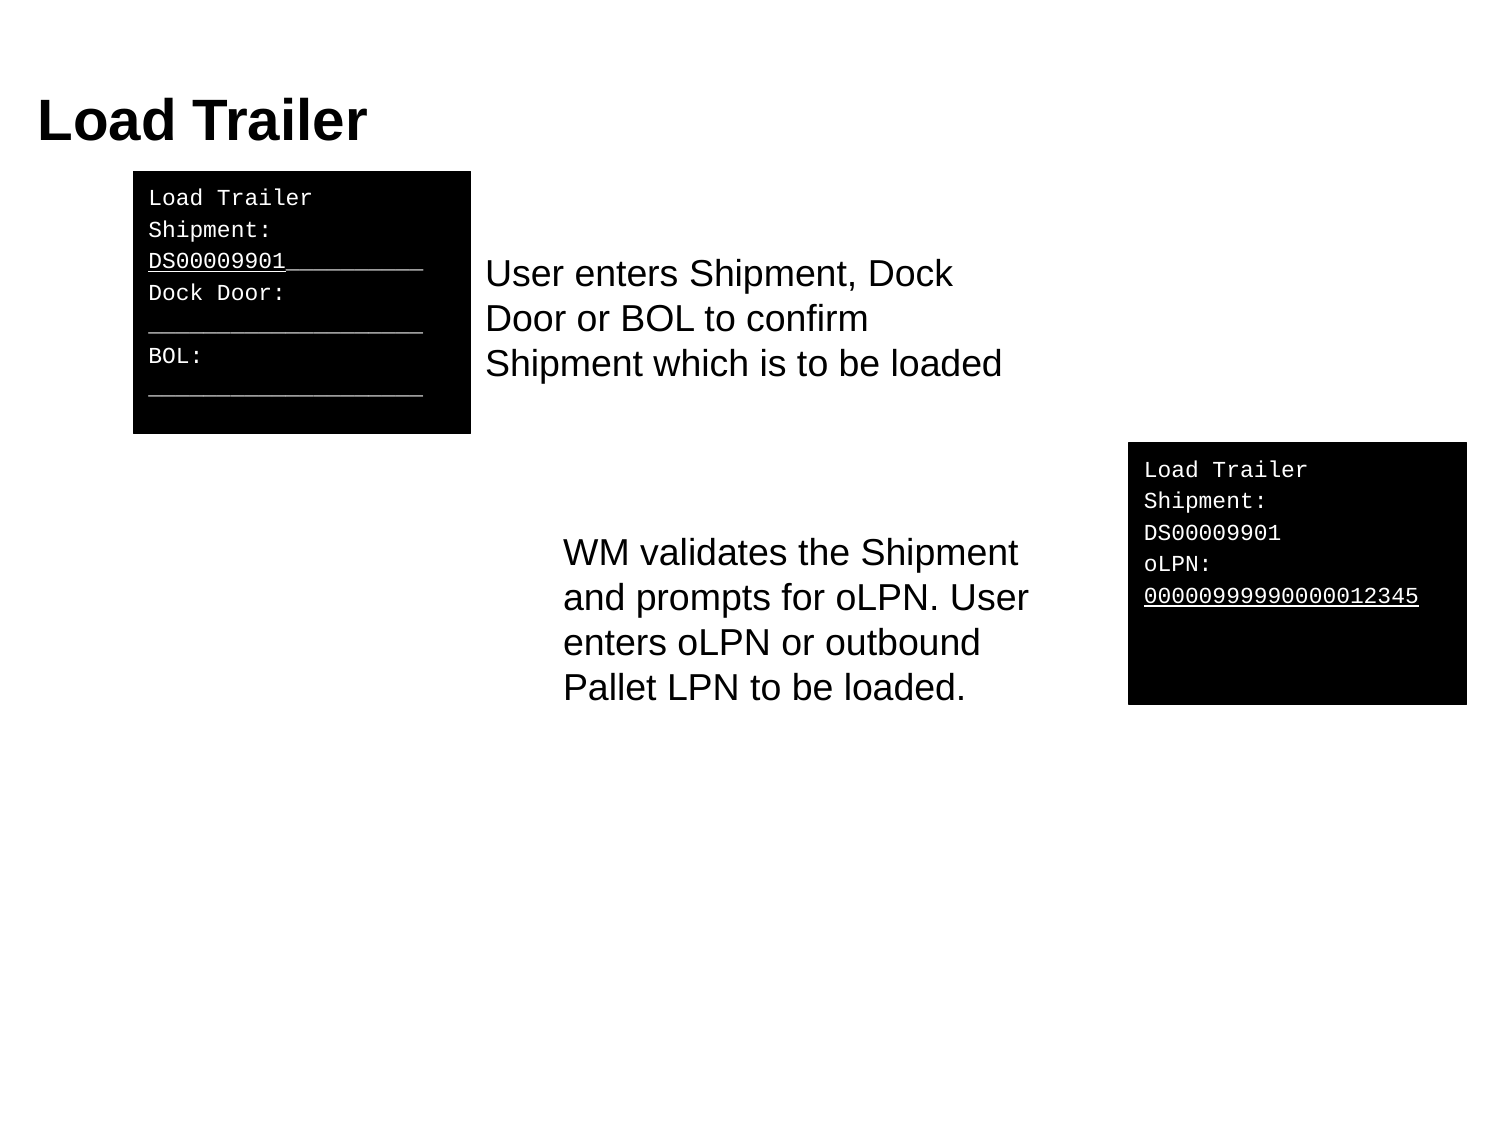

# Load Trailer
Load Trailer
Shipment:
DS00009901__________
Dock Door:
____________________
BOL:
____________________
User enters Shipment, Dock Door or BOL to confirm Shipment which is to be loaded
Load Trailer
Shipment:
DS00009901
oLPN:
00000999990000012345
WM validates the Shipment and prompts for oLPN. User enters oLPN or outbound Pallet LPN to be loaded.